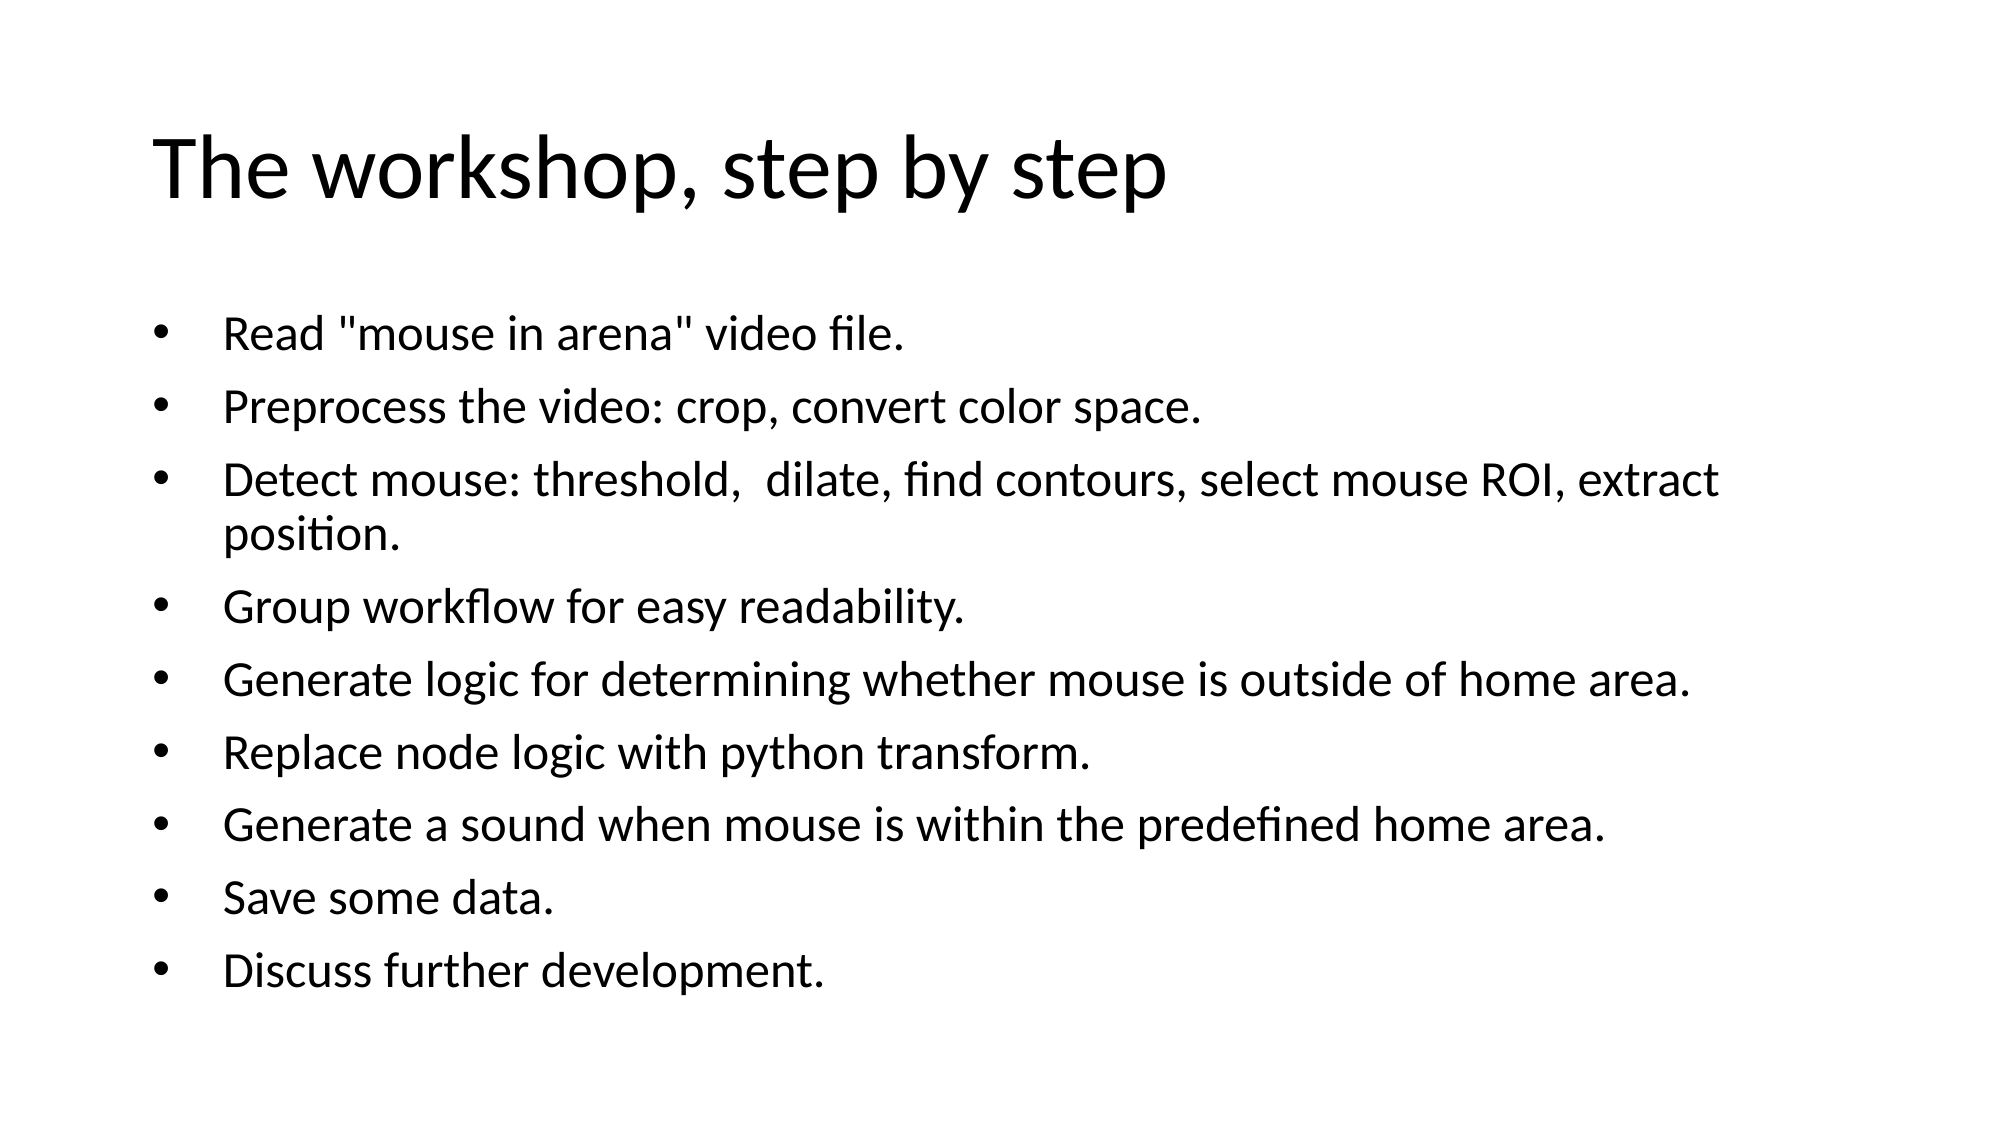

# The workshop, step by step
Read "mouse in arena" video file.
Preprocess the video: crop, convert color space.
Detect mouse: threshold,  dilate, find contours, select mouse ROI, extract position.
Group workflow for easy readability.
Generate logic for determining whether mouse is outside of home area.
Replace node logic with python transform.
Generate a sound when mouse is within the predefined home area.
Save some data.
Discuss further development.